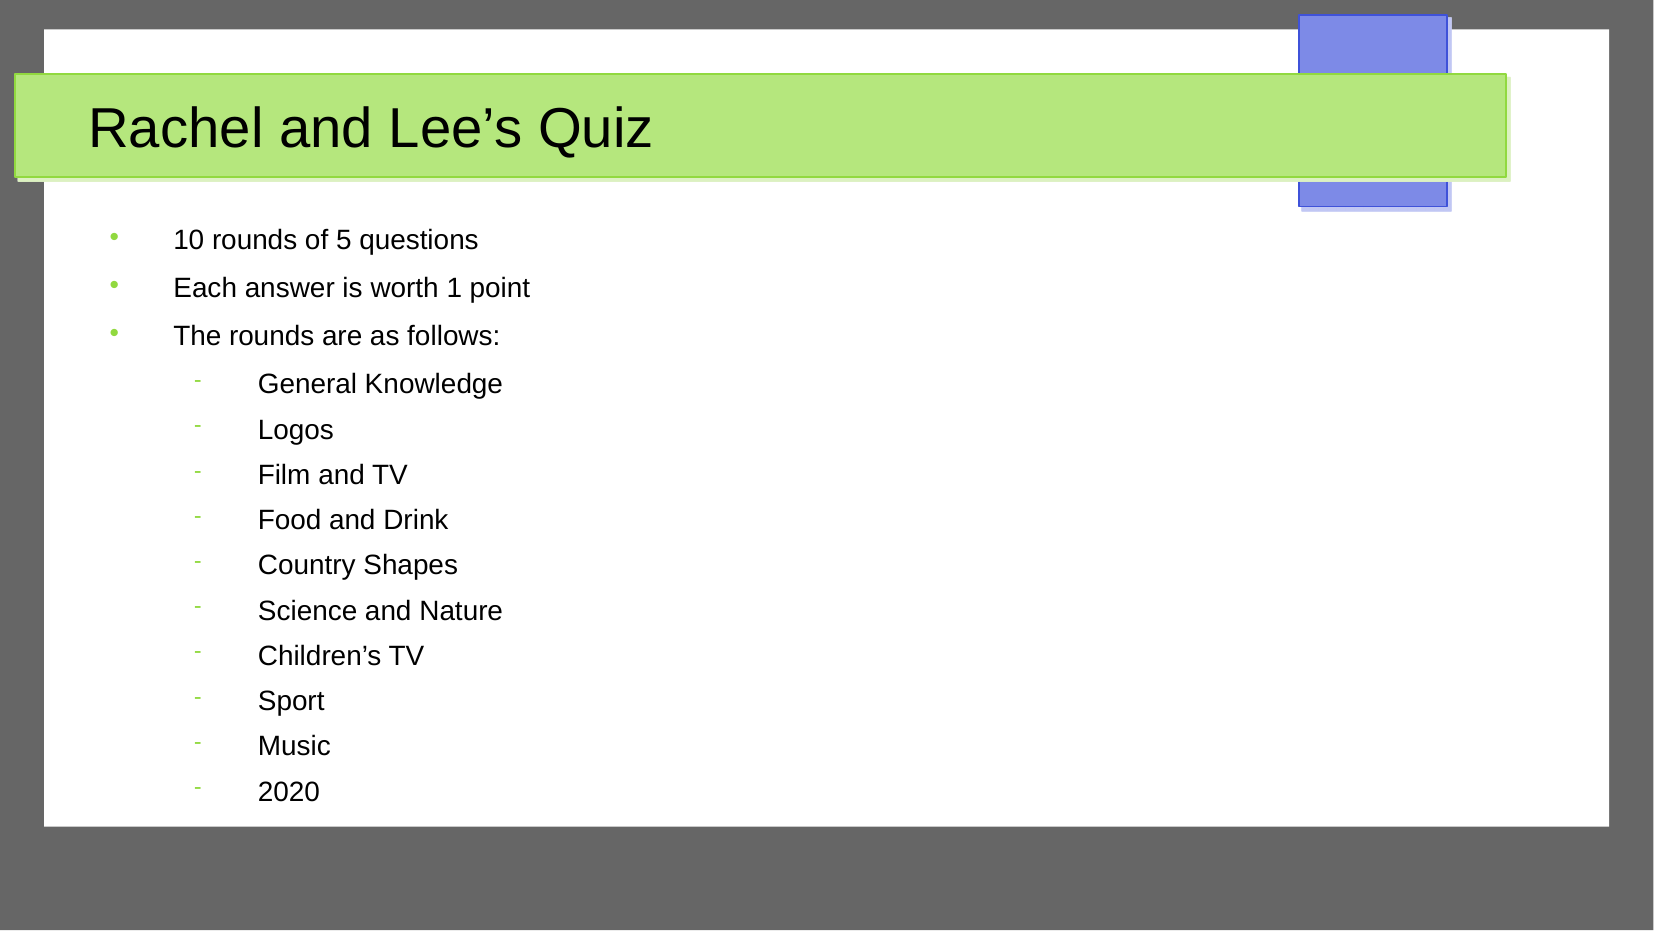

Rachel and Lee’s Quiz
10 rounds of 5 questions
Each answer is worth 1 point
The rounds are as follows:
General Knowledge
Logos
Film and TV
Food and Drink
Country Shapes
Science and Nature
Children’s TV
Sport
Music
2020